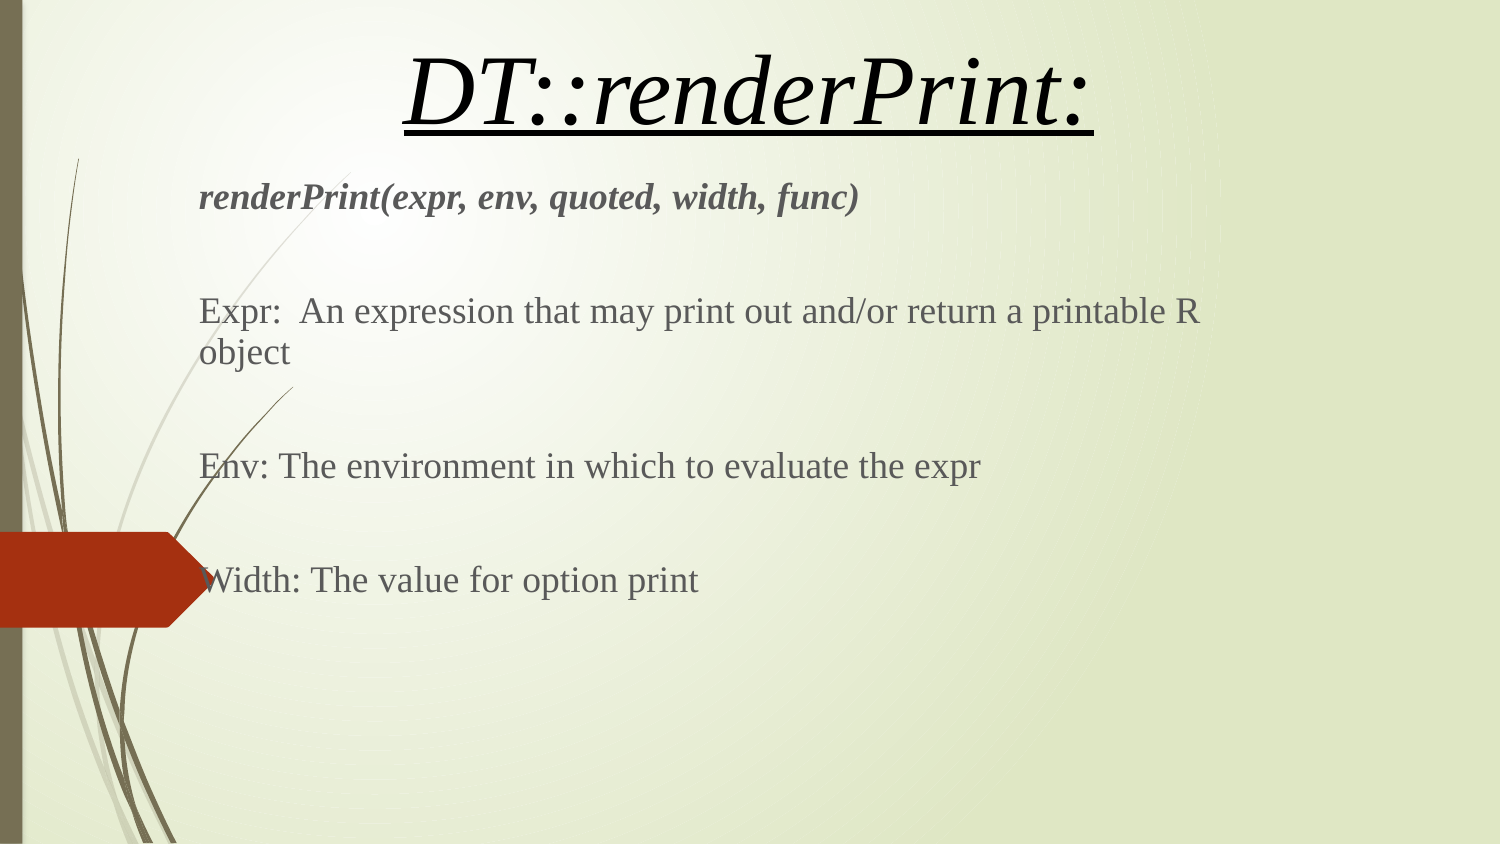

# DT::renderPrint:
renderPrint(expr, env, quoted, width, func)

Expr:  An expression that may print out and/or return a printable R object

Env: The environment in which to evaluate the expr

Width: The value for option print